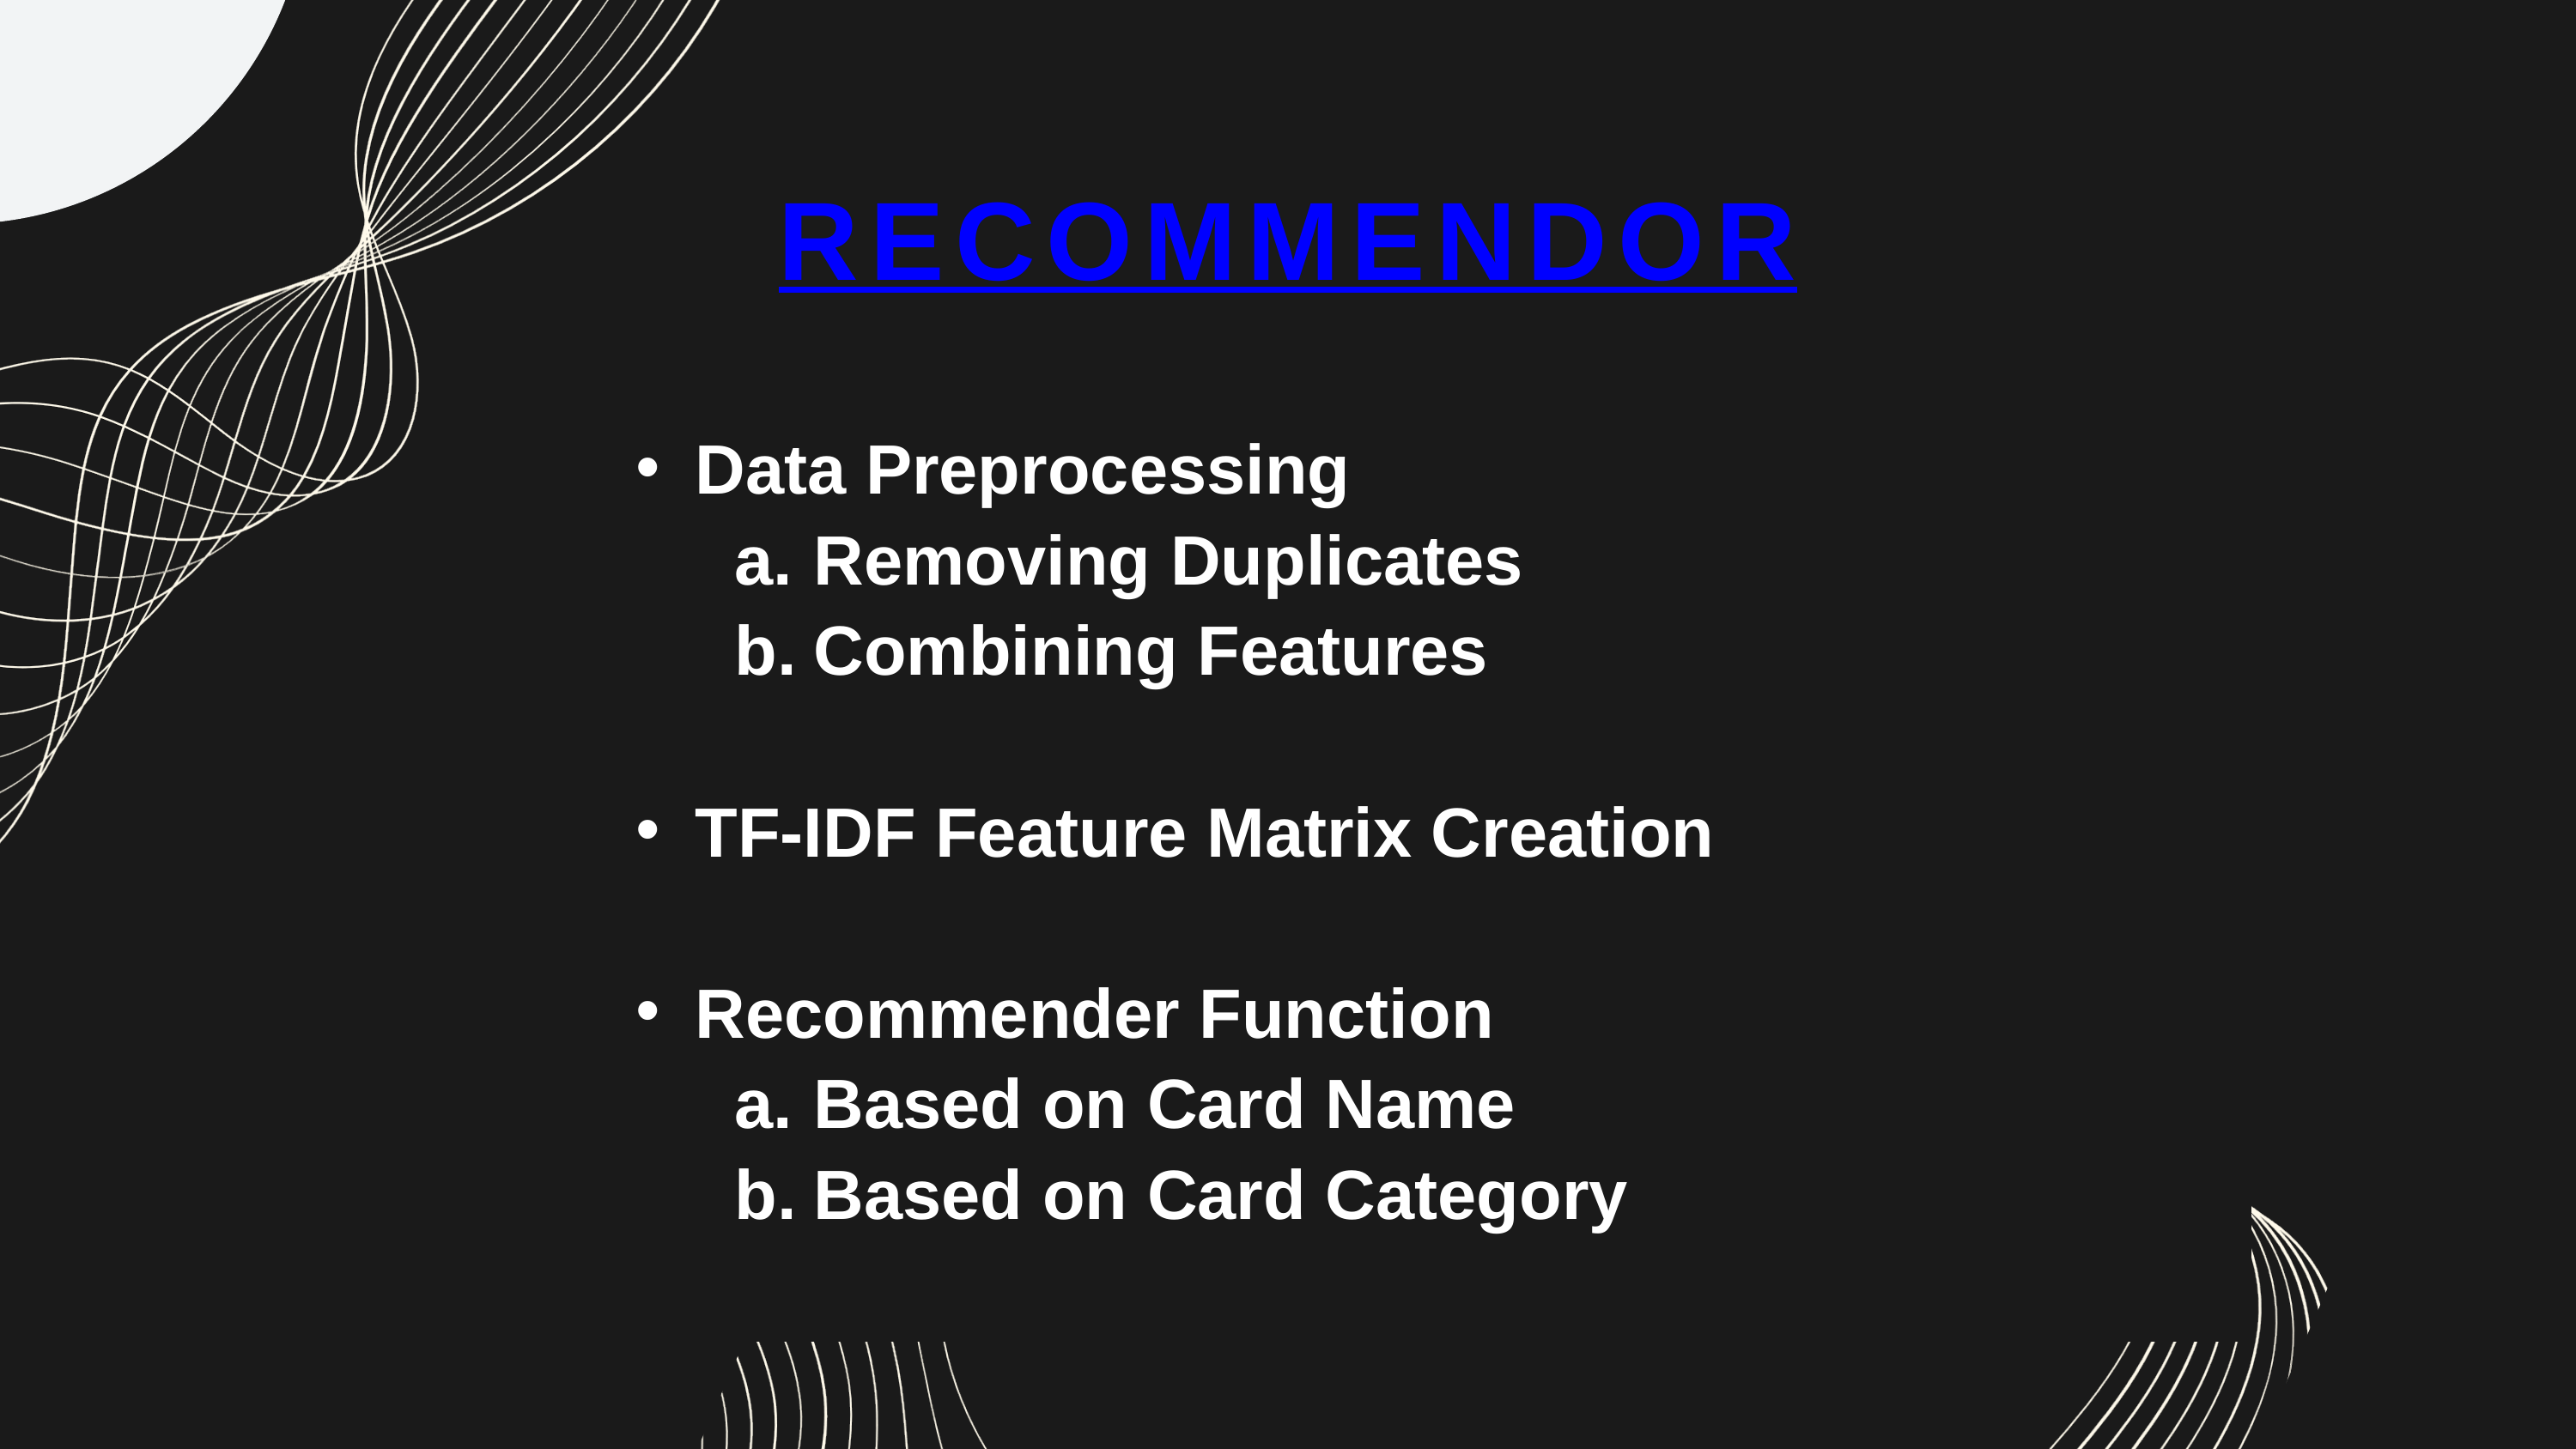

RECOMMENDOR

Data Preprocessing
Removing Duplicates
Combining Features

TF-IDF Feature Matrix Creation

Recommender Function
Based on Card Name
Based on Card Category